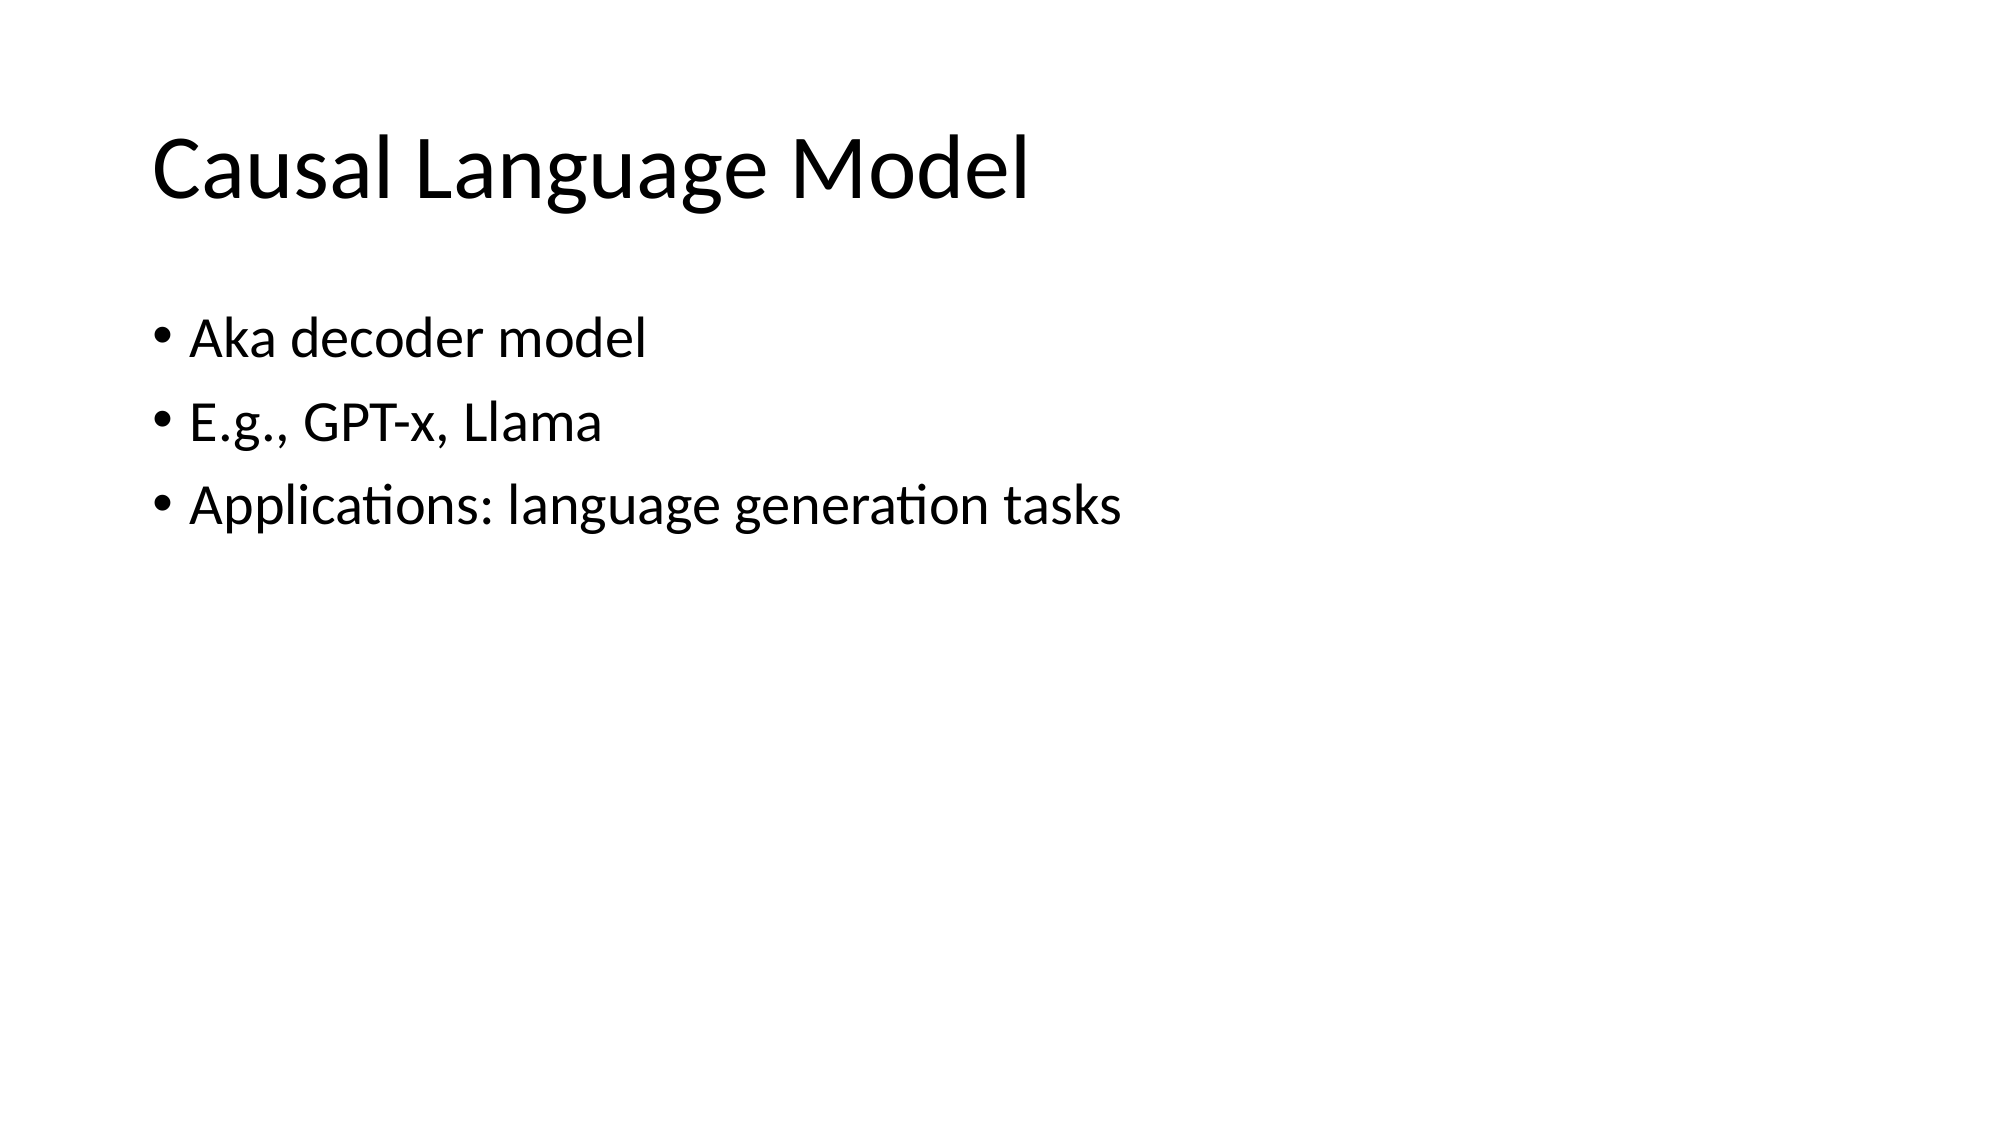

# Causal Language Model
Aka decoder model
E.g., GPT-x, Llama
Applications: language generation tasks